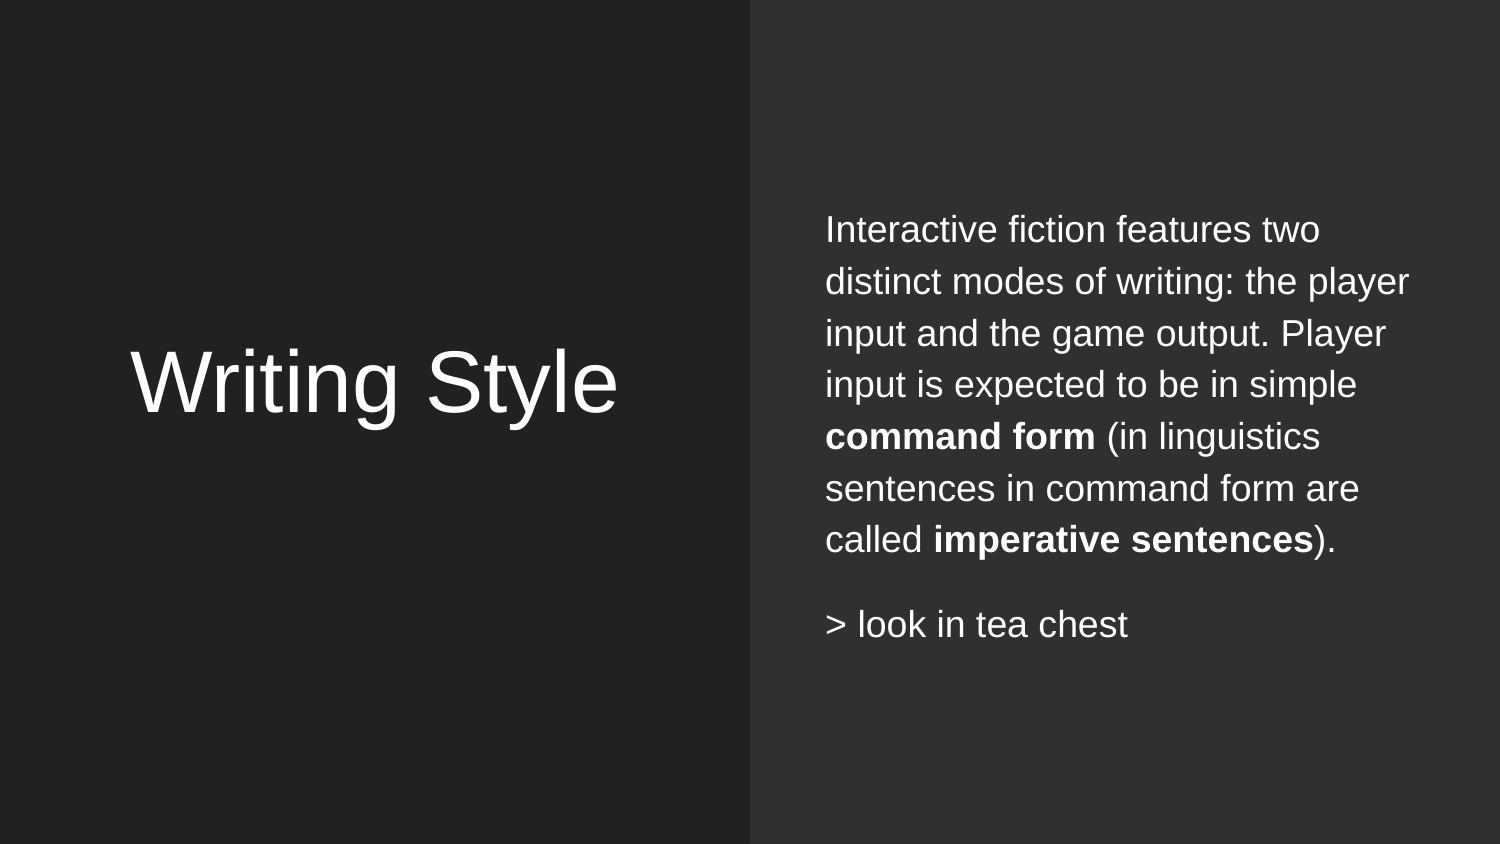

Interactive fiction features two distinct modes of writing: the player input and the game output. Player input is expected to be in simple command form (in linguistics sentences in command form are called imperative sentences).
> look in tea chest
# Writing Style